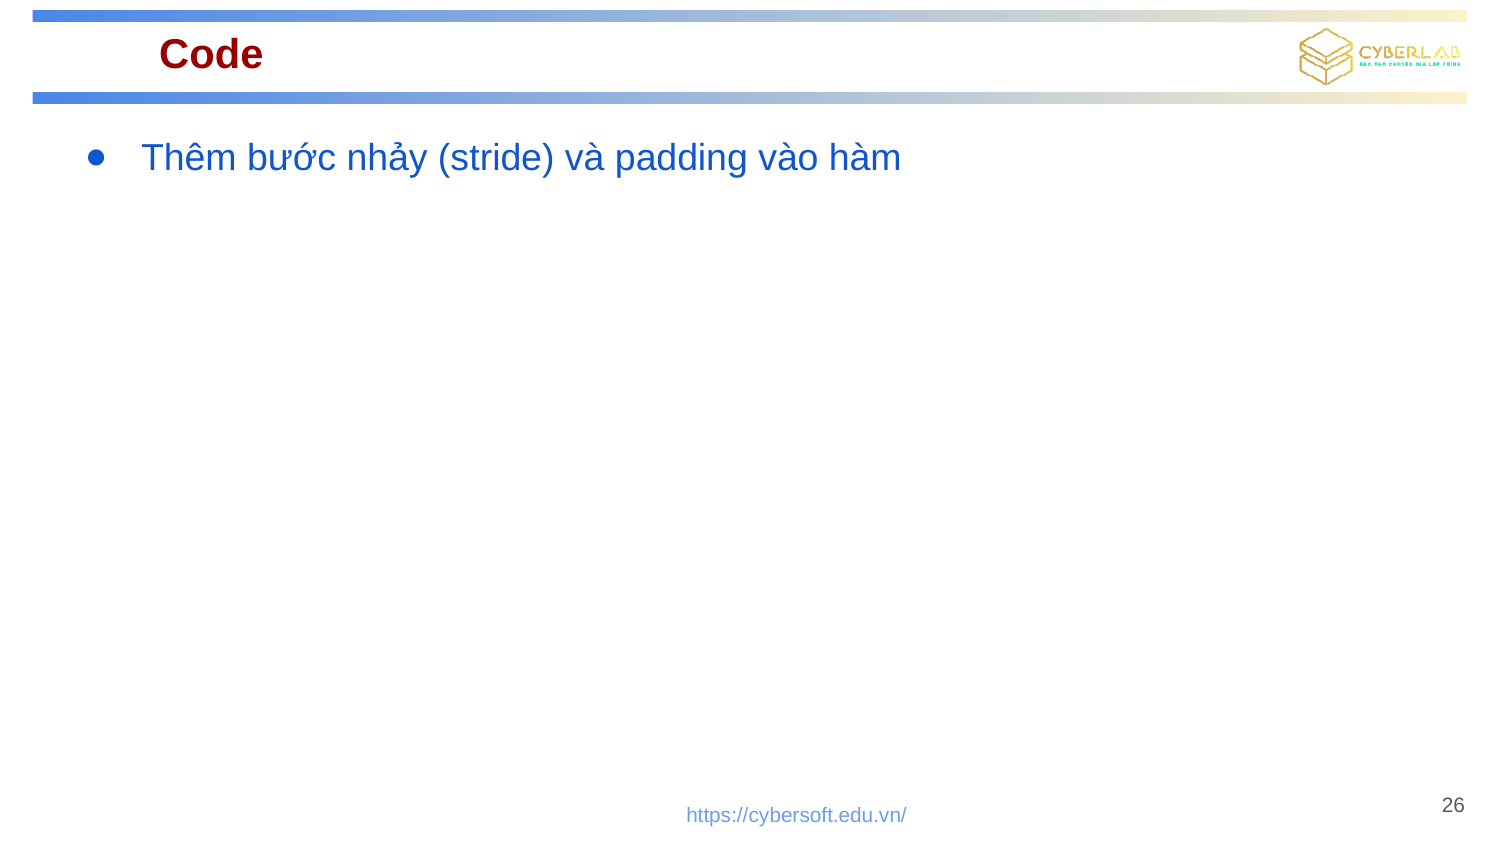

# Code
Thêm bước nhảy (stride) và padding vào hàm
26